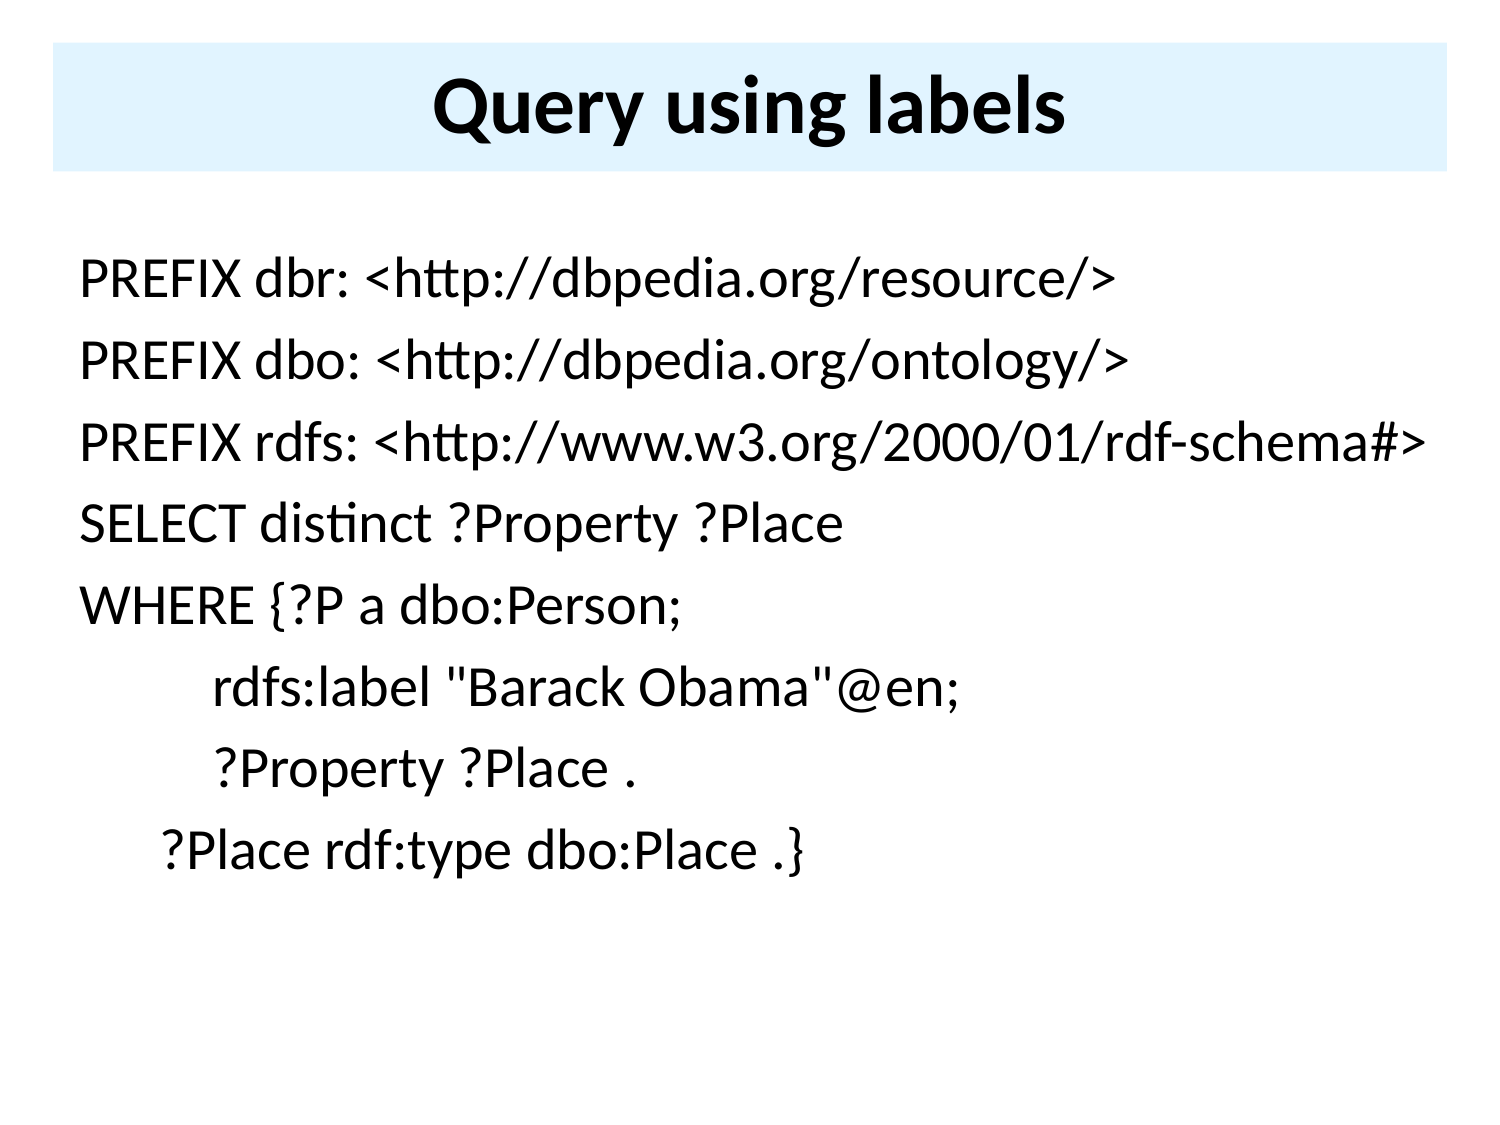

# Query using labels
PREFIX dbr: <http://dbpedia.org/resource/>
PREFIX dbo: <http://dbpedia.org/ontology/>
PREFIX rdfs: <http://www.w3.org/2000/01/rdf-schema#>
SELECT distinct ?Property ?Place
WHERE {?P a dbo:Person;
          rdfs:label "Barack Obama"@en;
          ?Property ?Place .
      ?Place rdf:type dbo:Place .}